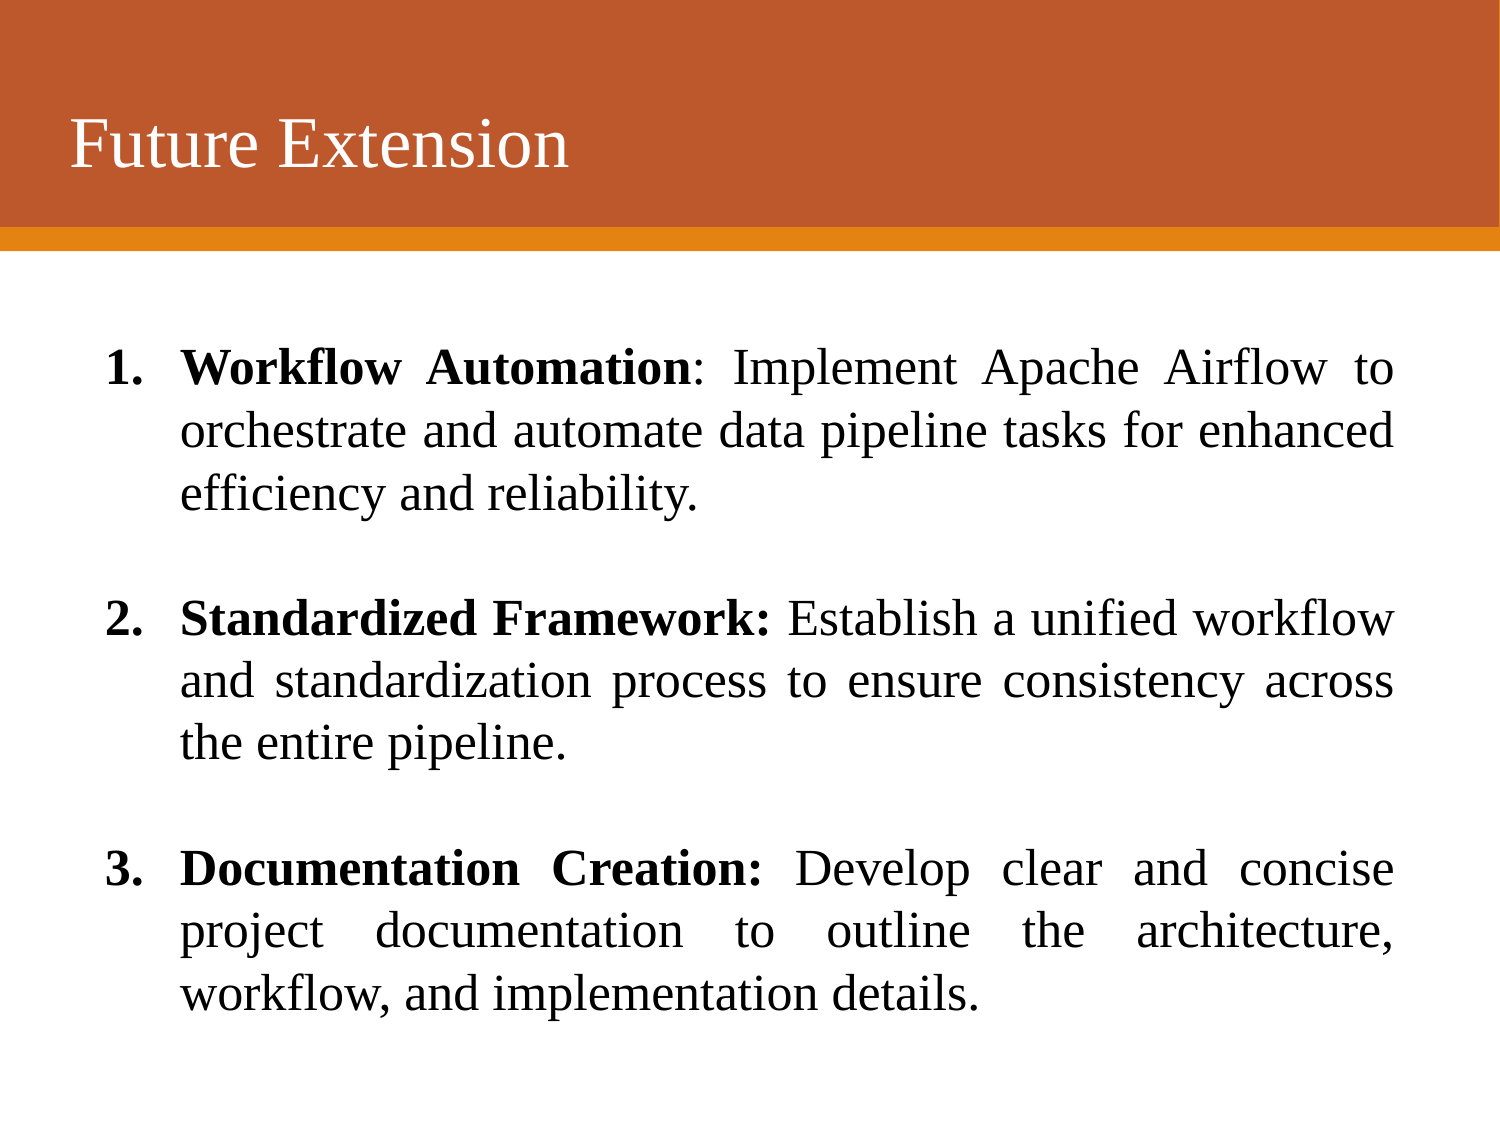

Future Extension

Workflow Automation: Implement Apache Airflow to orchestrate and automate data pipeline tasks for enhanced efficiency and reliability.

Standardized Framework: Establish a unified workflow and standardization process to ensure consistency across the entire pipeline.

Documentation Creation: Develop clear and concise project documentation to outline the architecture, workflow, and implementation details.

1